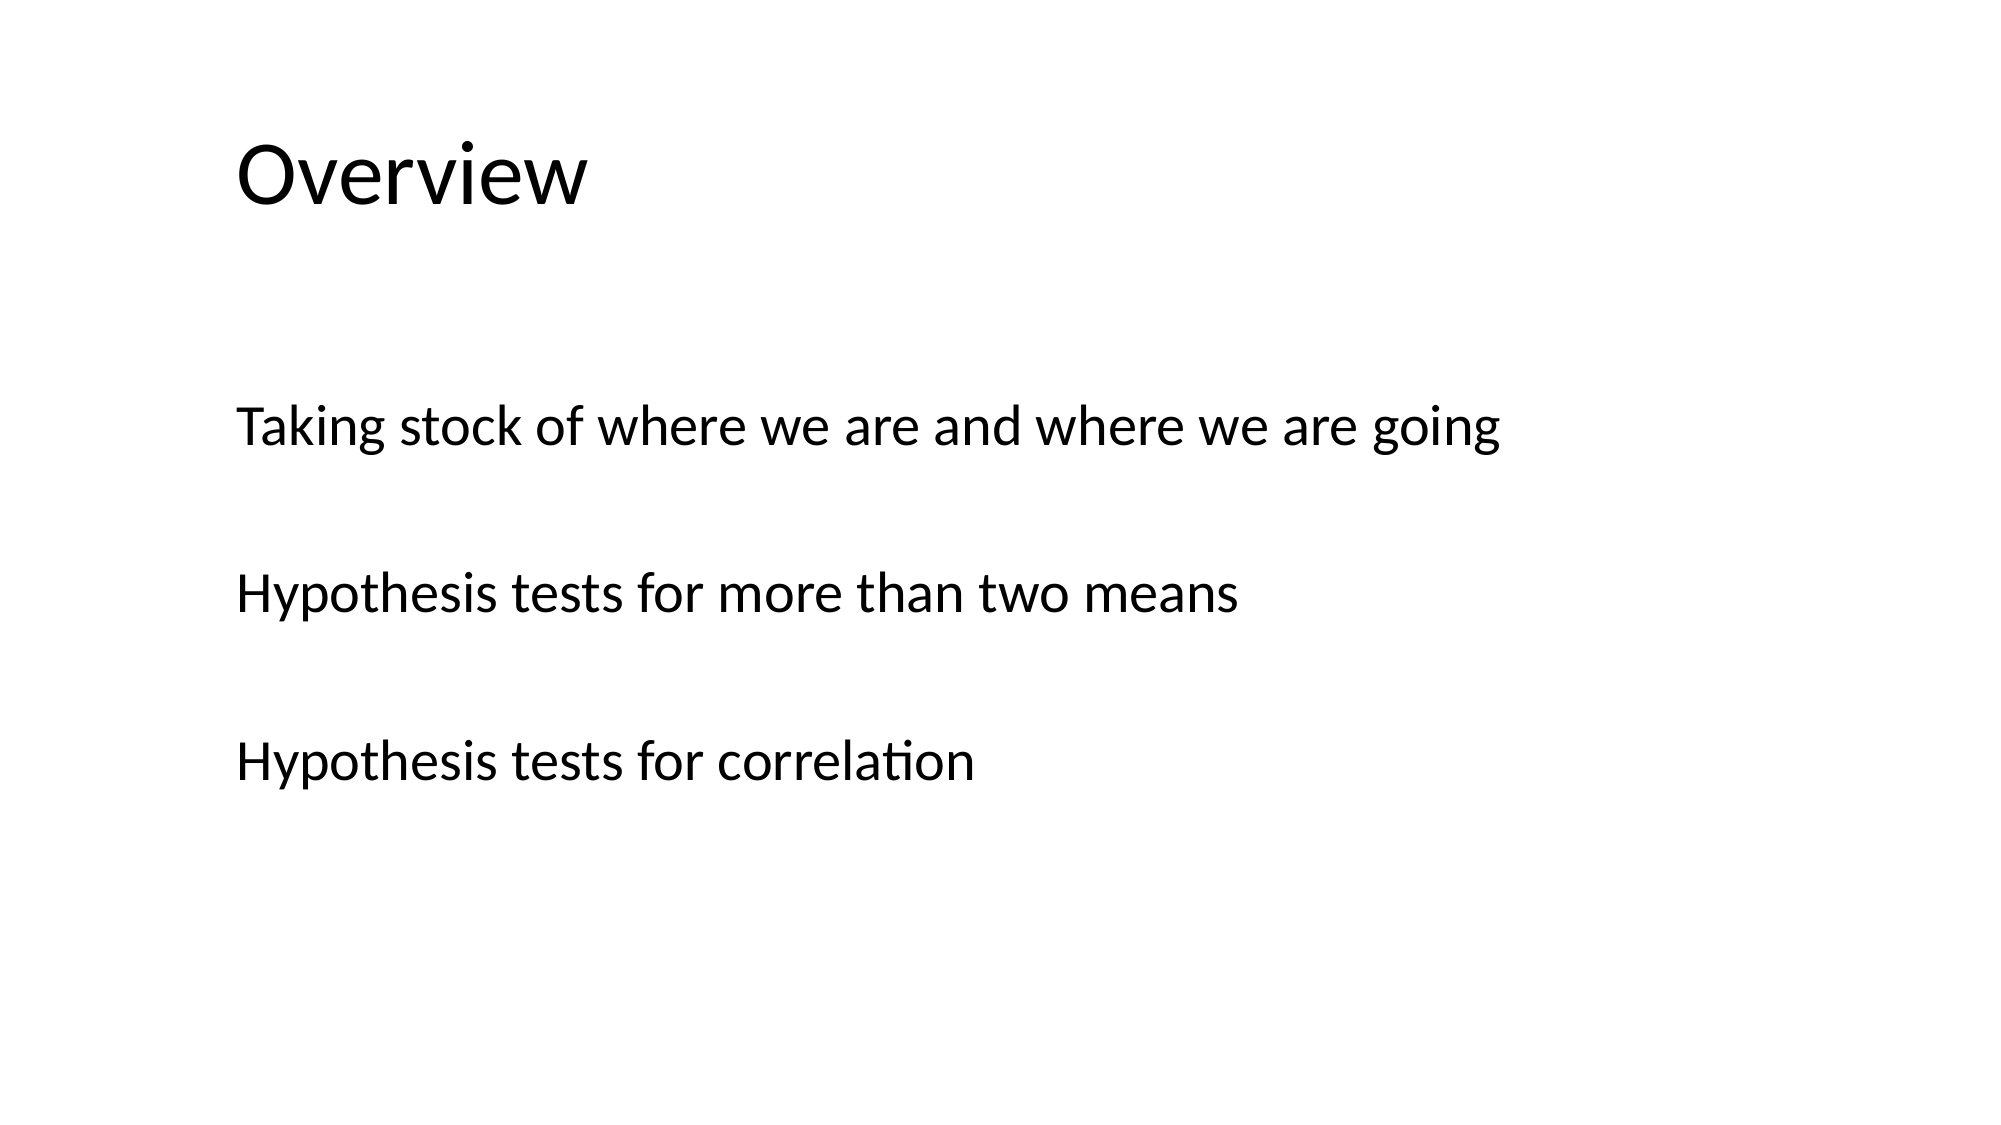

# Overview
Taking stock of where we are and where we are going

Hypothesis tests for more than two means

Hypothesis tests for correlation